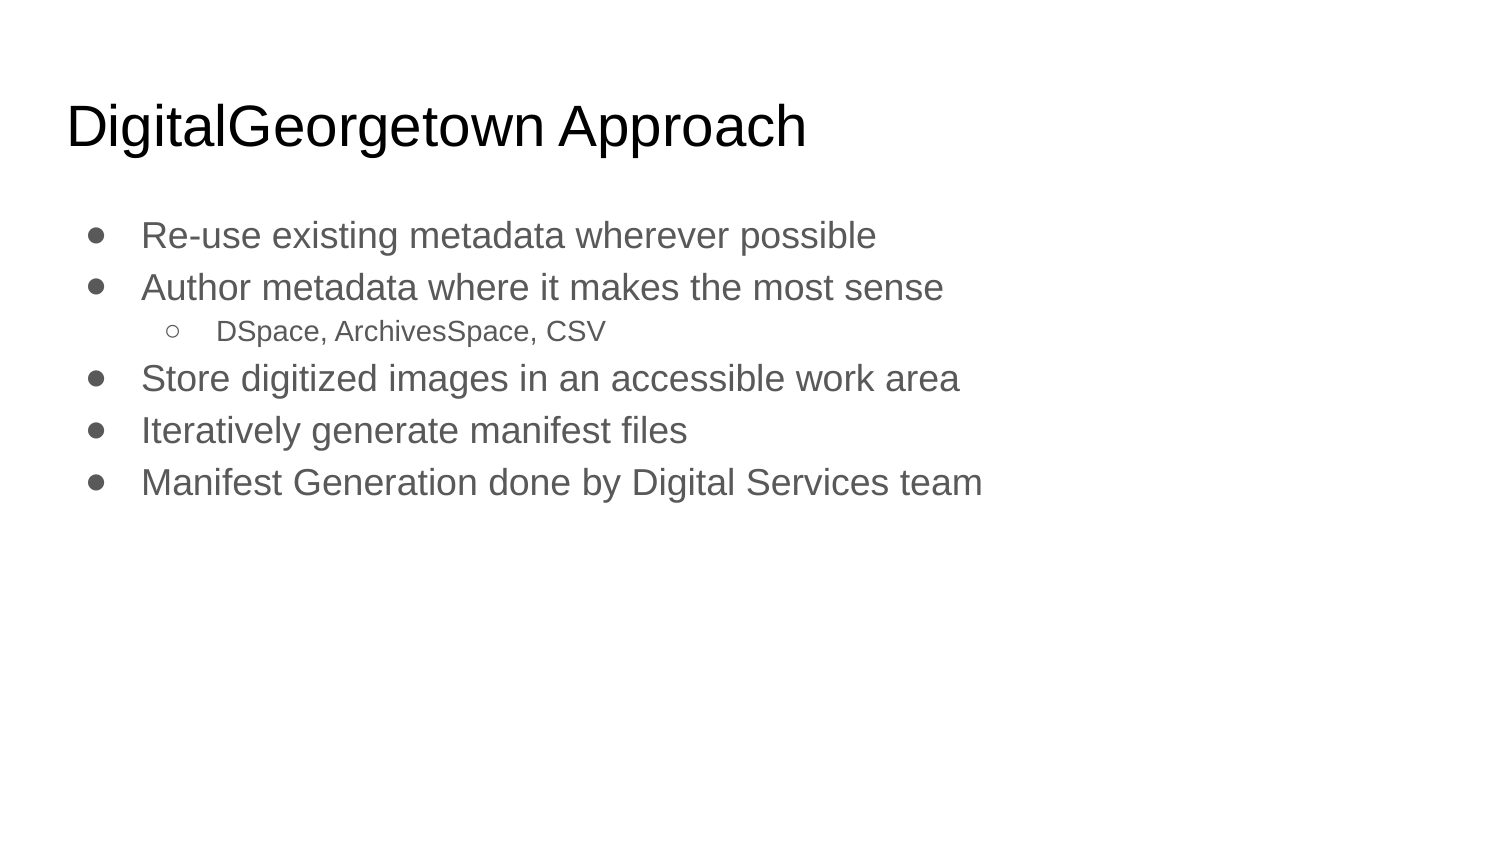

# DigitalGeorgetown Approach
Re-use existing metadata wherever possible
Author metadata where it makes the most sense
DSpace, ArchivesSpace, CSV
Store digitized images in an accessible work area
Iteratively generate manifest files
Manifest Generation done by Digital Services team